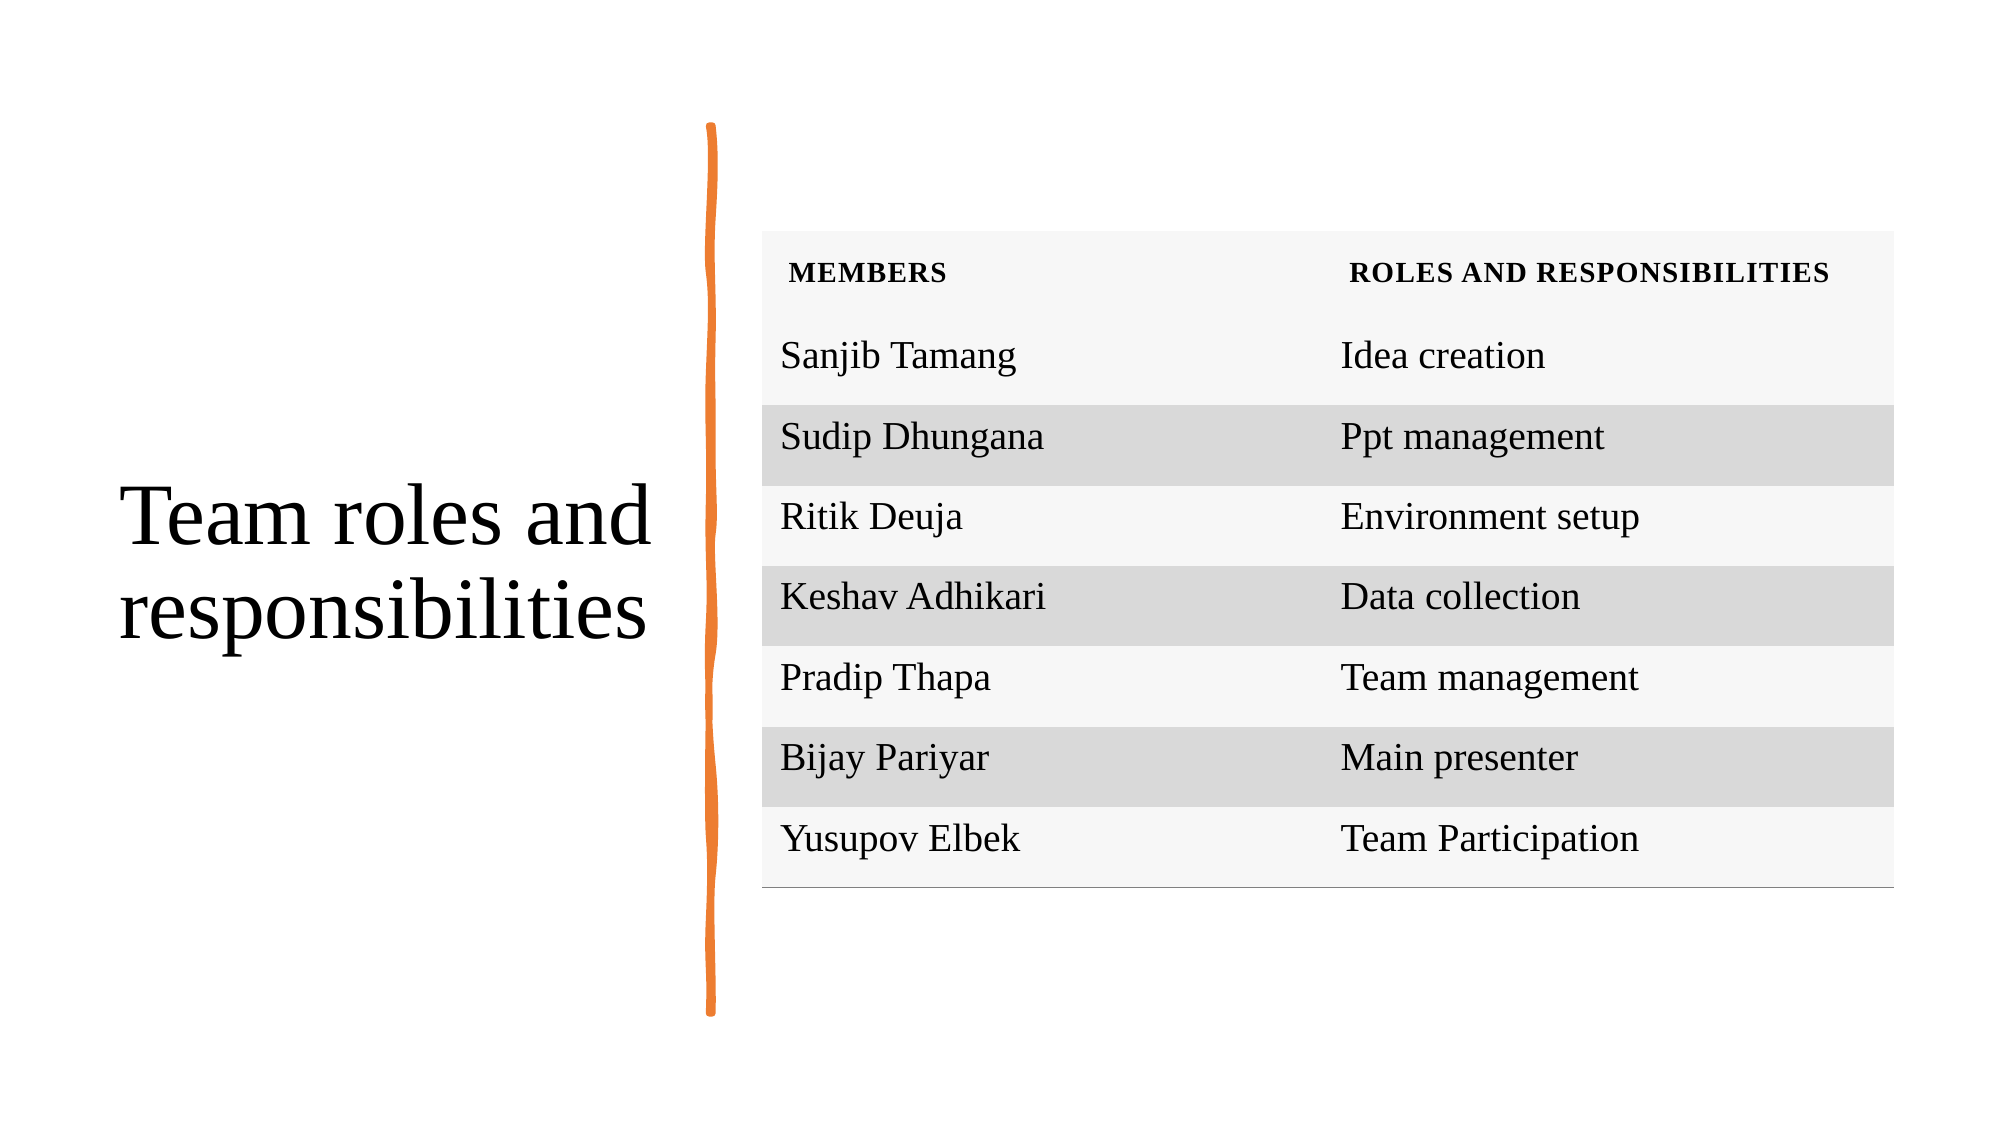

# Team roles and responsibilities
| Members | Roles and responsibilities |
| --- | --- |
| Sanjib Tamang | Idea creation |
| Sudip Dhungana | Ppt management |
| Ritik Deuja | Environment setup |
| Keshav Adhikari | Data collection |
| Pradip Thapa | Team management |
| Bijay Pariyar | Main presenter |
| Yusupov Elbek | Team Participation |